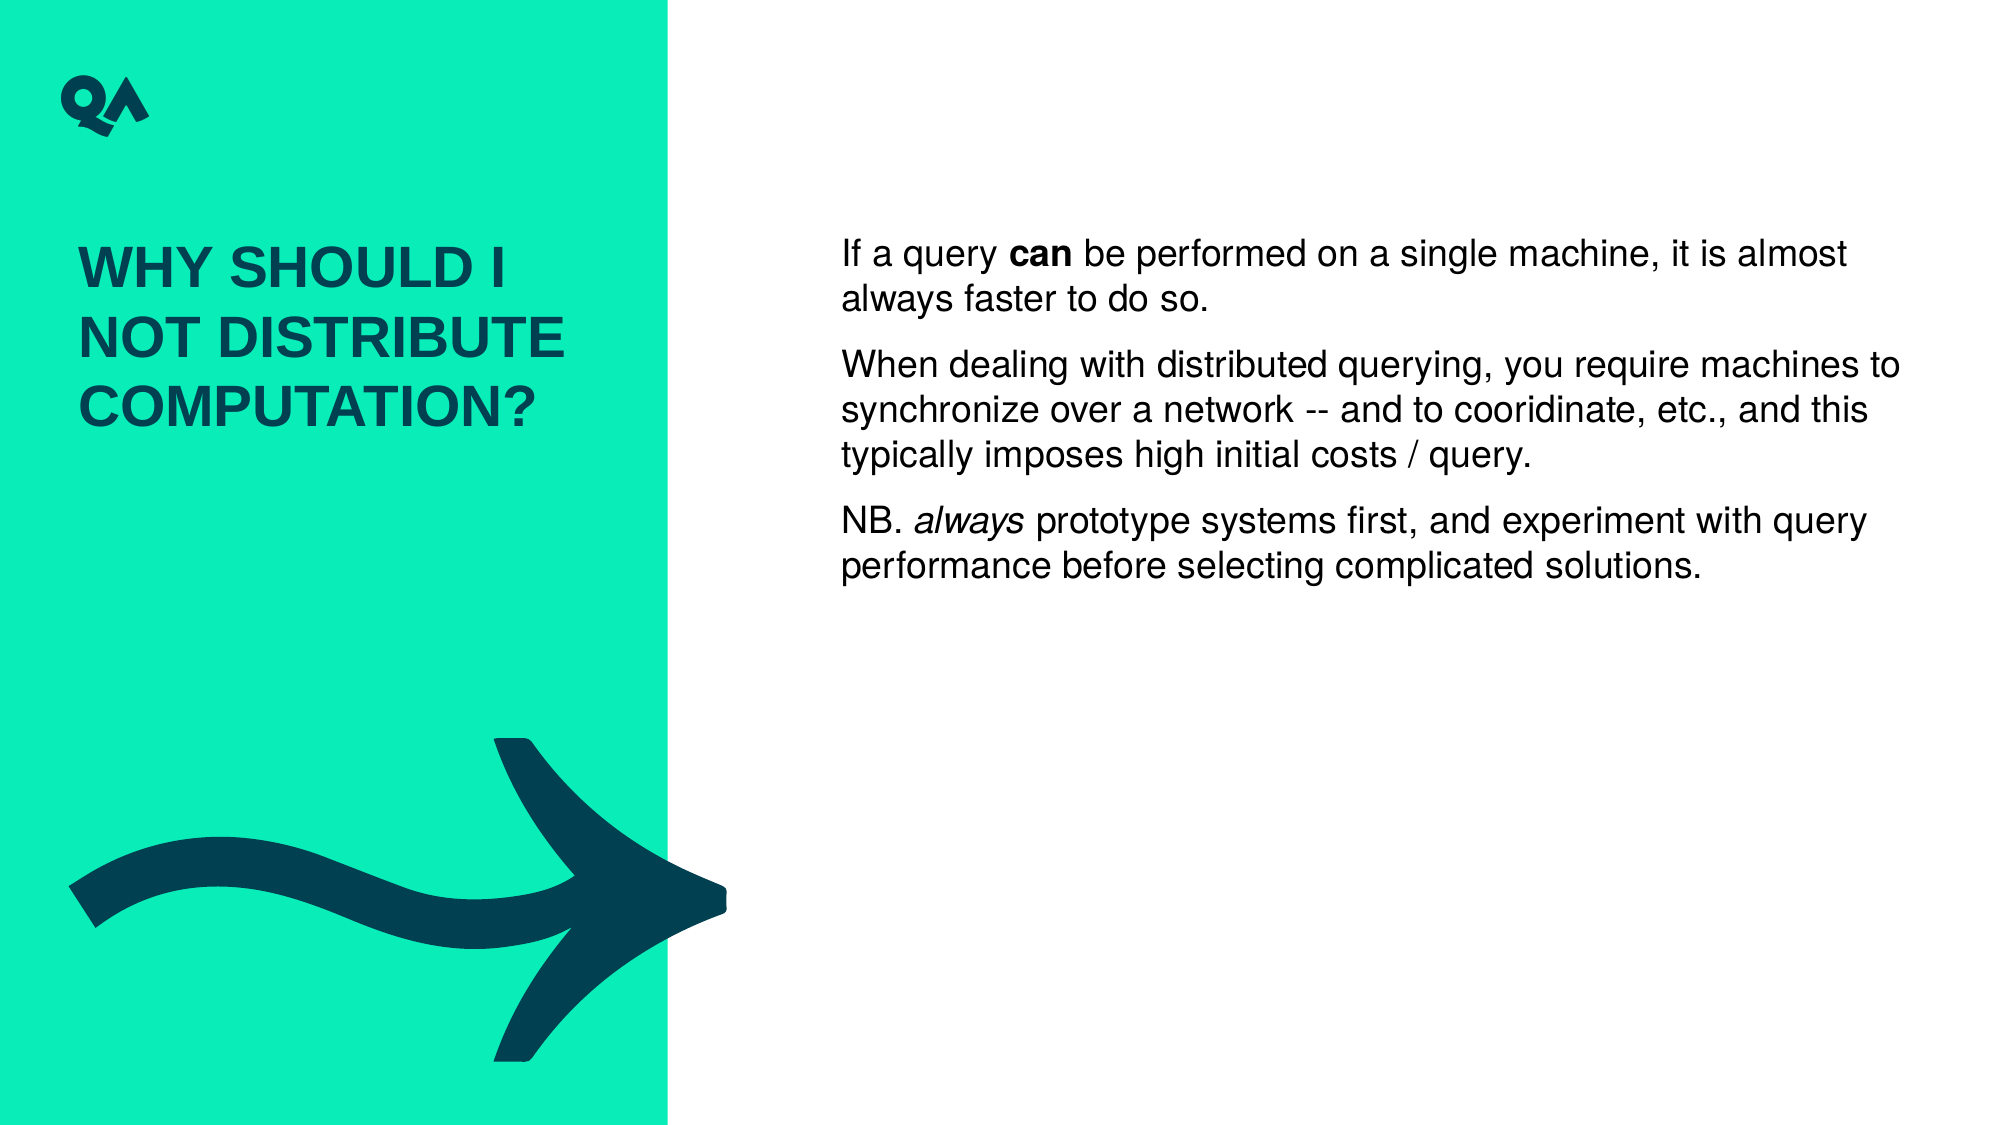

Why should I not distribute computation?
If a query can be performed on a single machine, it is almost always faster to do so.
When dealing with distributed querying, you require machines to synchronize over a network -- and to cooridinate, etc., and this typically imposes high initial costs / query.
NB. always prototype systems first, and experiment with query performance before selecting complicated solutions.